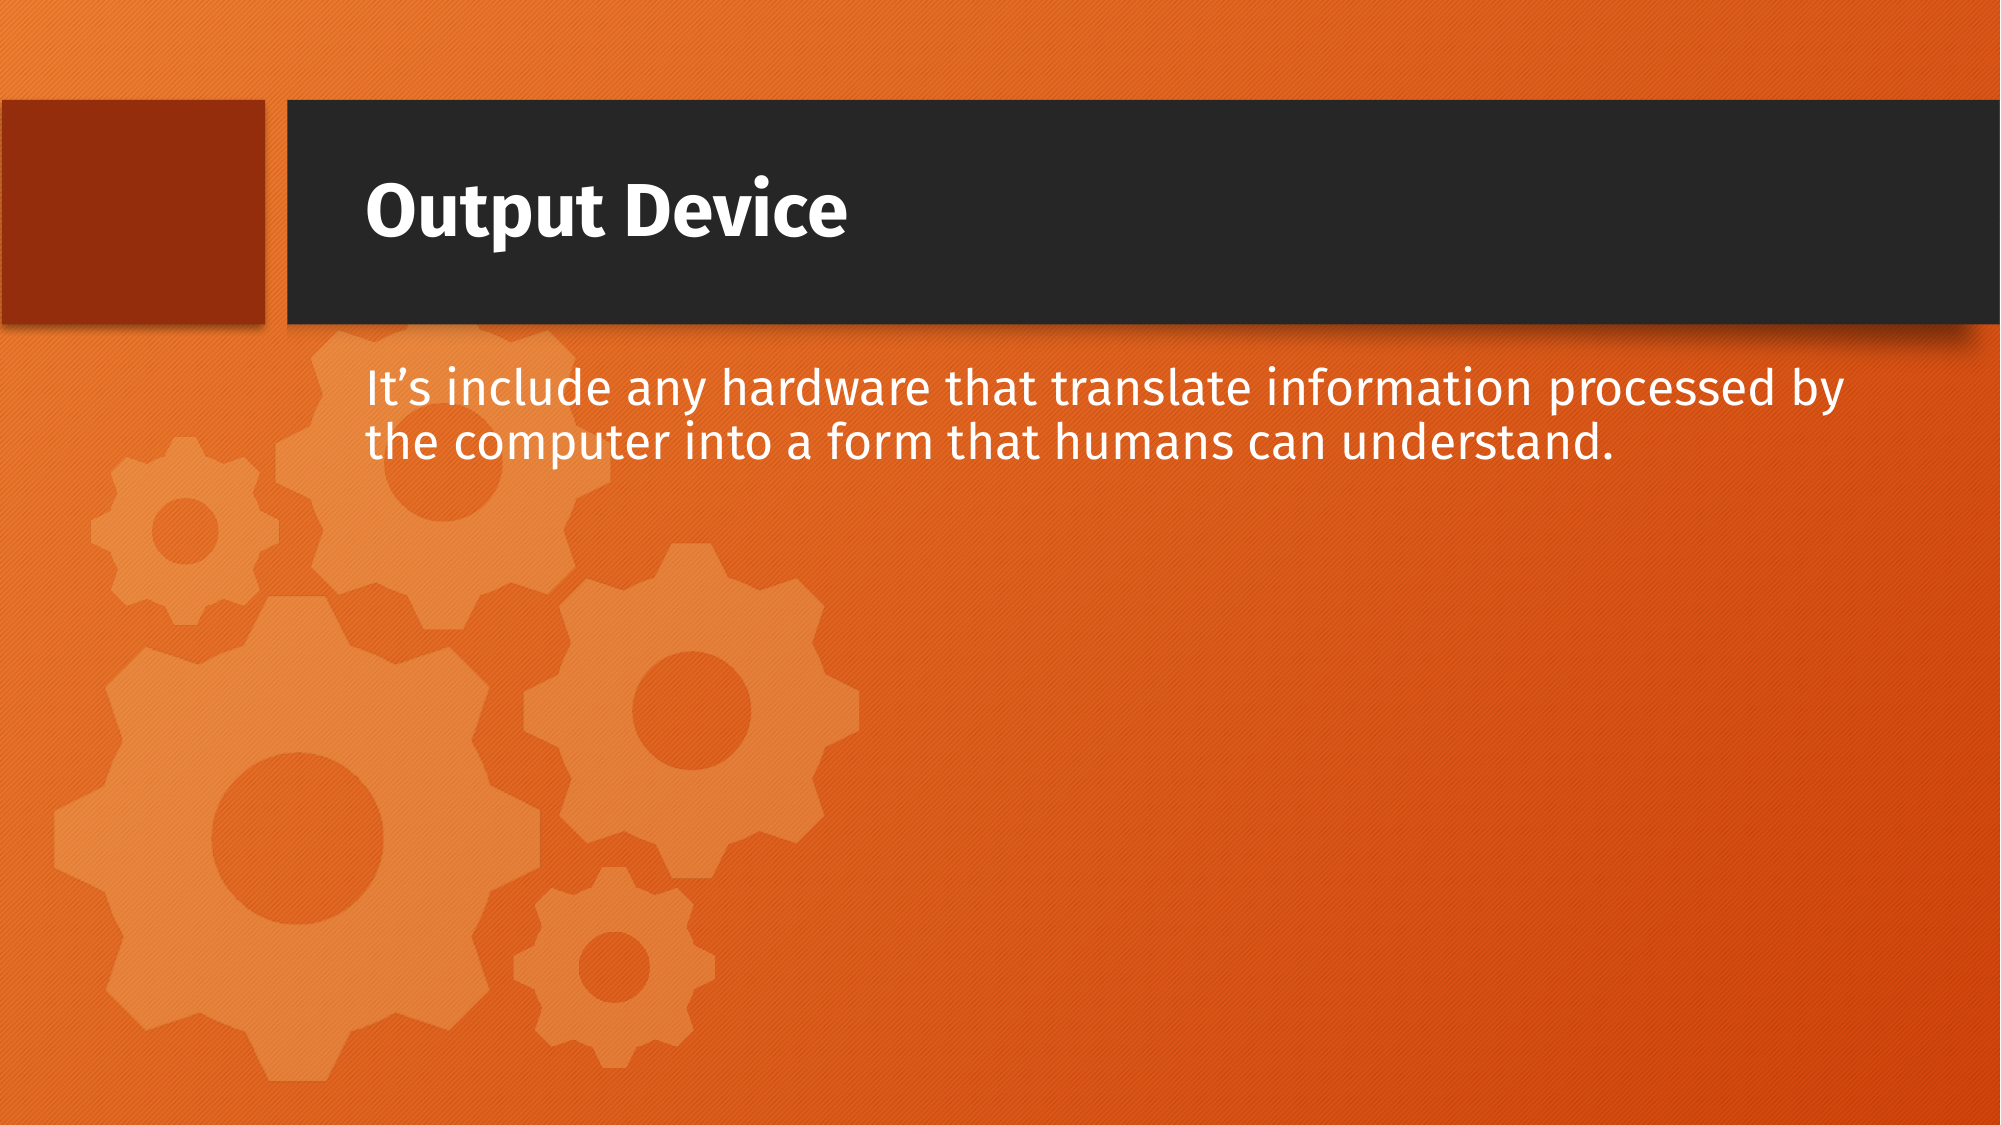

# Output Device
It’s include any hardware that translate information processed by the computer into a form that humans can understand.